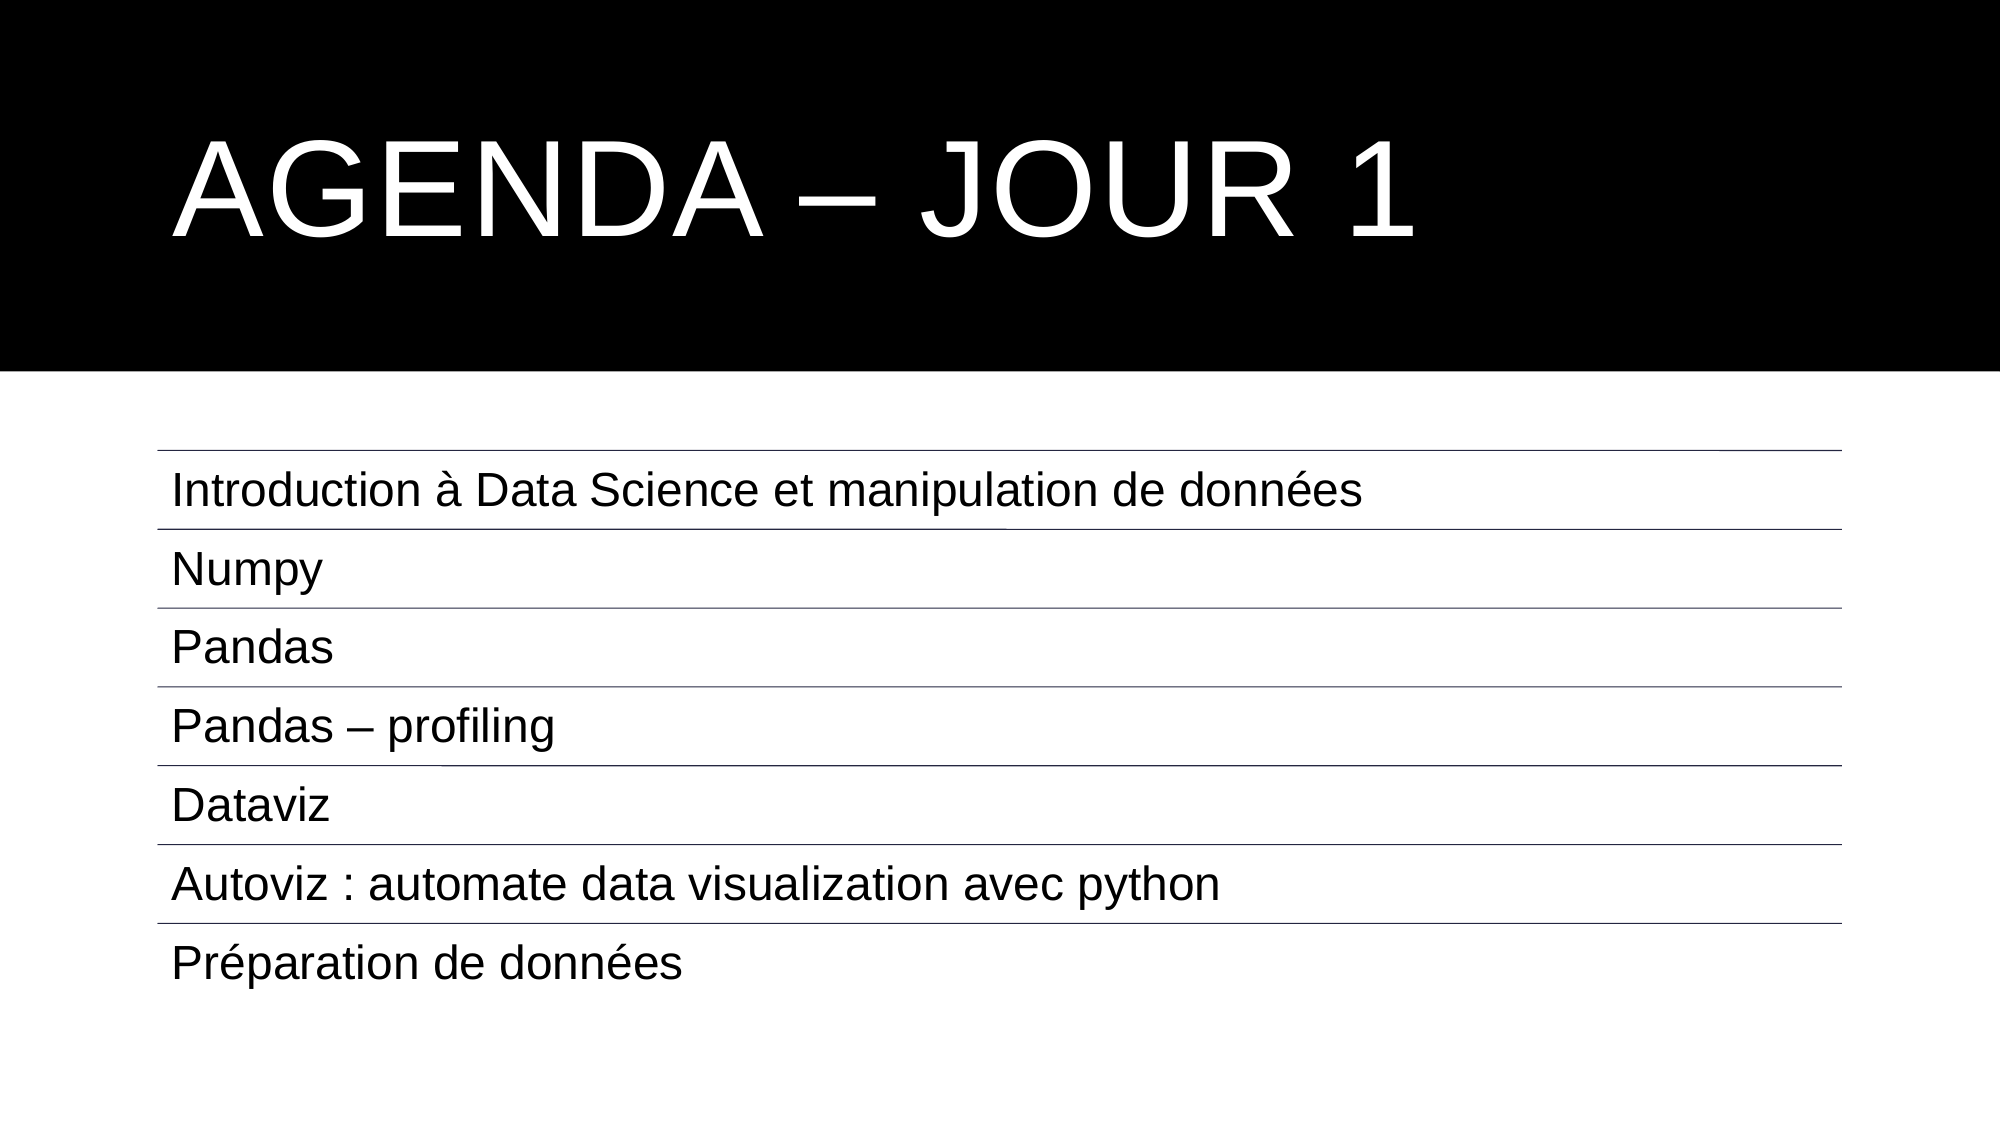

# Agenda – Jour 1
Introduction à Data Science et manipulation de données
Numpy
Pandas
Pandas – profiling
Dataviz
Autoviz : automate data visualization avec python
Préparation de données